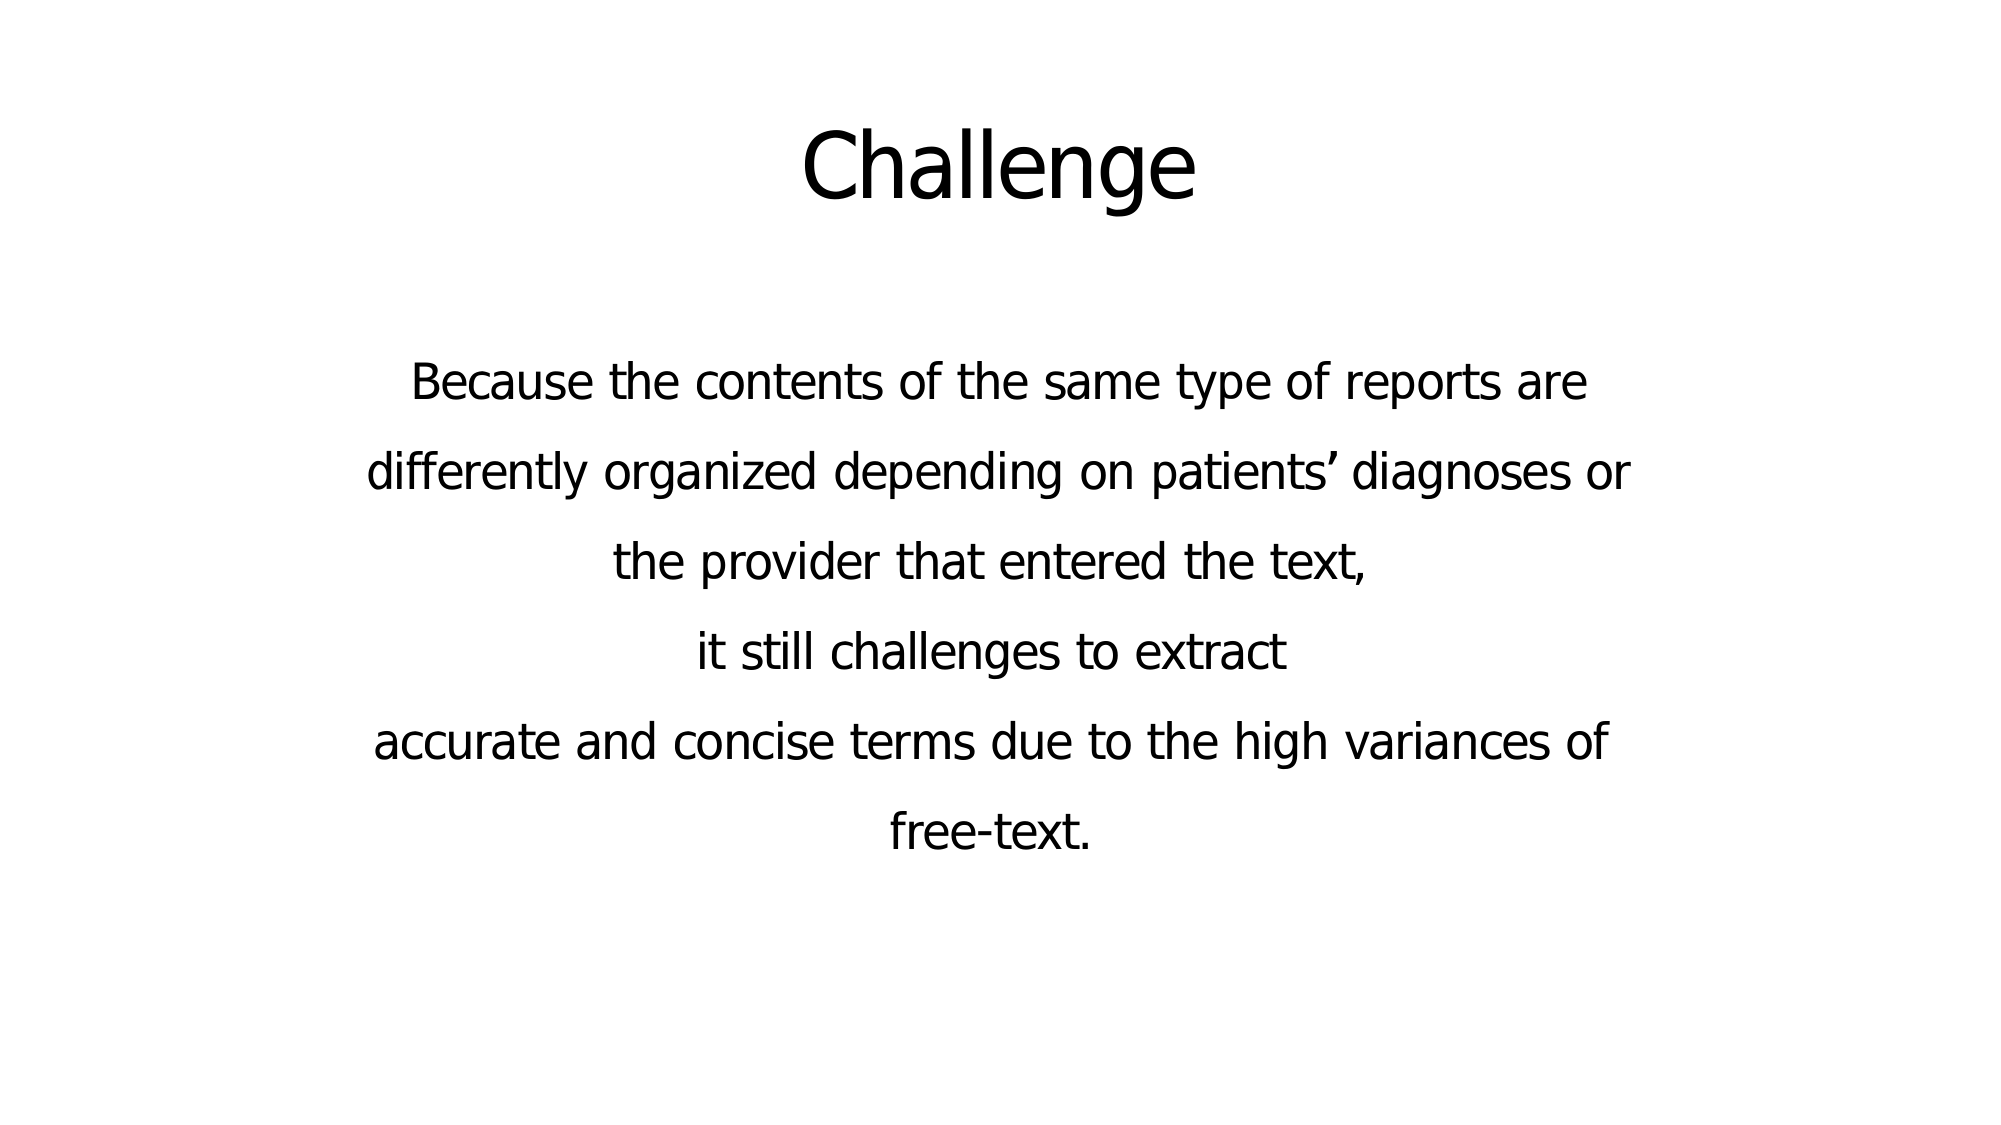

# Challenge
Because the contents of the same type of reports are differently organized depending on patients’ diagnoses or the provider that entered the text,
it still challenges to extract
accurate and concise terms due to the high variances of
free-text.